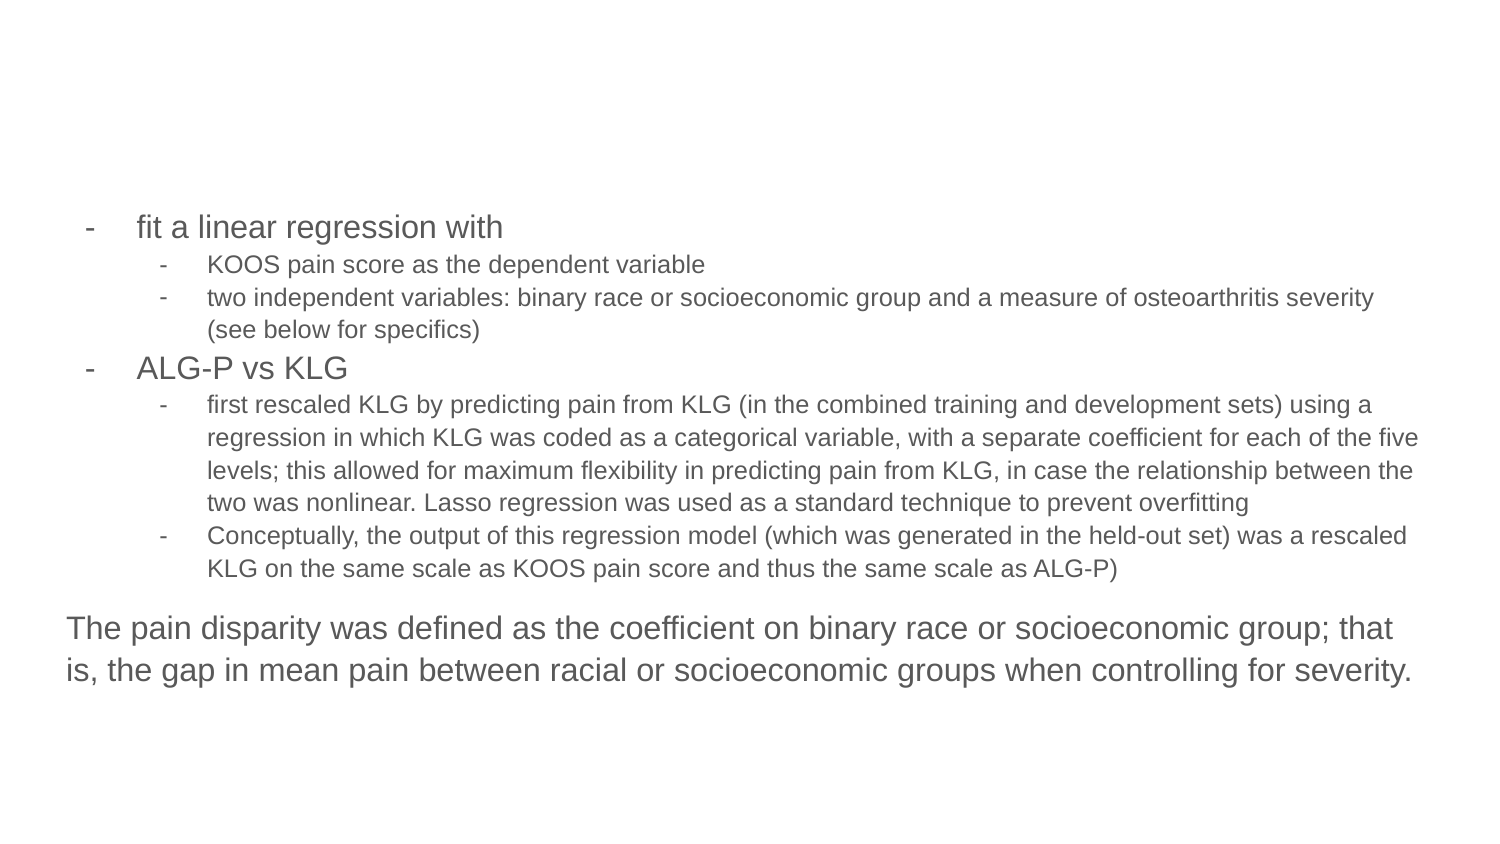

#
fit a linear regression with
KOOS pain score as the dependent variable
two independent variables: binary race or socioeconomic group and a measure of osteoarthritis severity (see below for specifics)
ALG-P vs KLG
first rescaled KLG by predicting pain from KLG (in the combined training and development sets) using a regression in which KLG was coded as a categorical variable, with a separate coefficient for each of the five levels; this allowed for maximum flexibility in predicting pain from KLG, in case the relationship between the two was nonlinear. Lasso regression was used as a standard technique to prevent overfitting
Conceptually, the output of this regression model (which was generated in the held-out set) was a rescaled KLG on the same scale as KOOS pain score and thus the same scale as ALG-P)
The pain disparity was defined as the coefficient on binary race or socioeconomic group; that is, the gap in mean pain between racial or socioeconomic groups when controlling for severity.